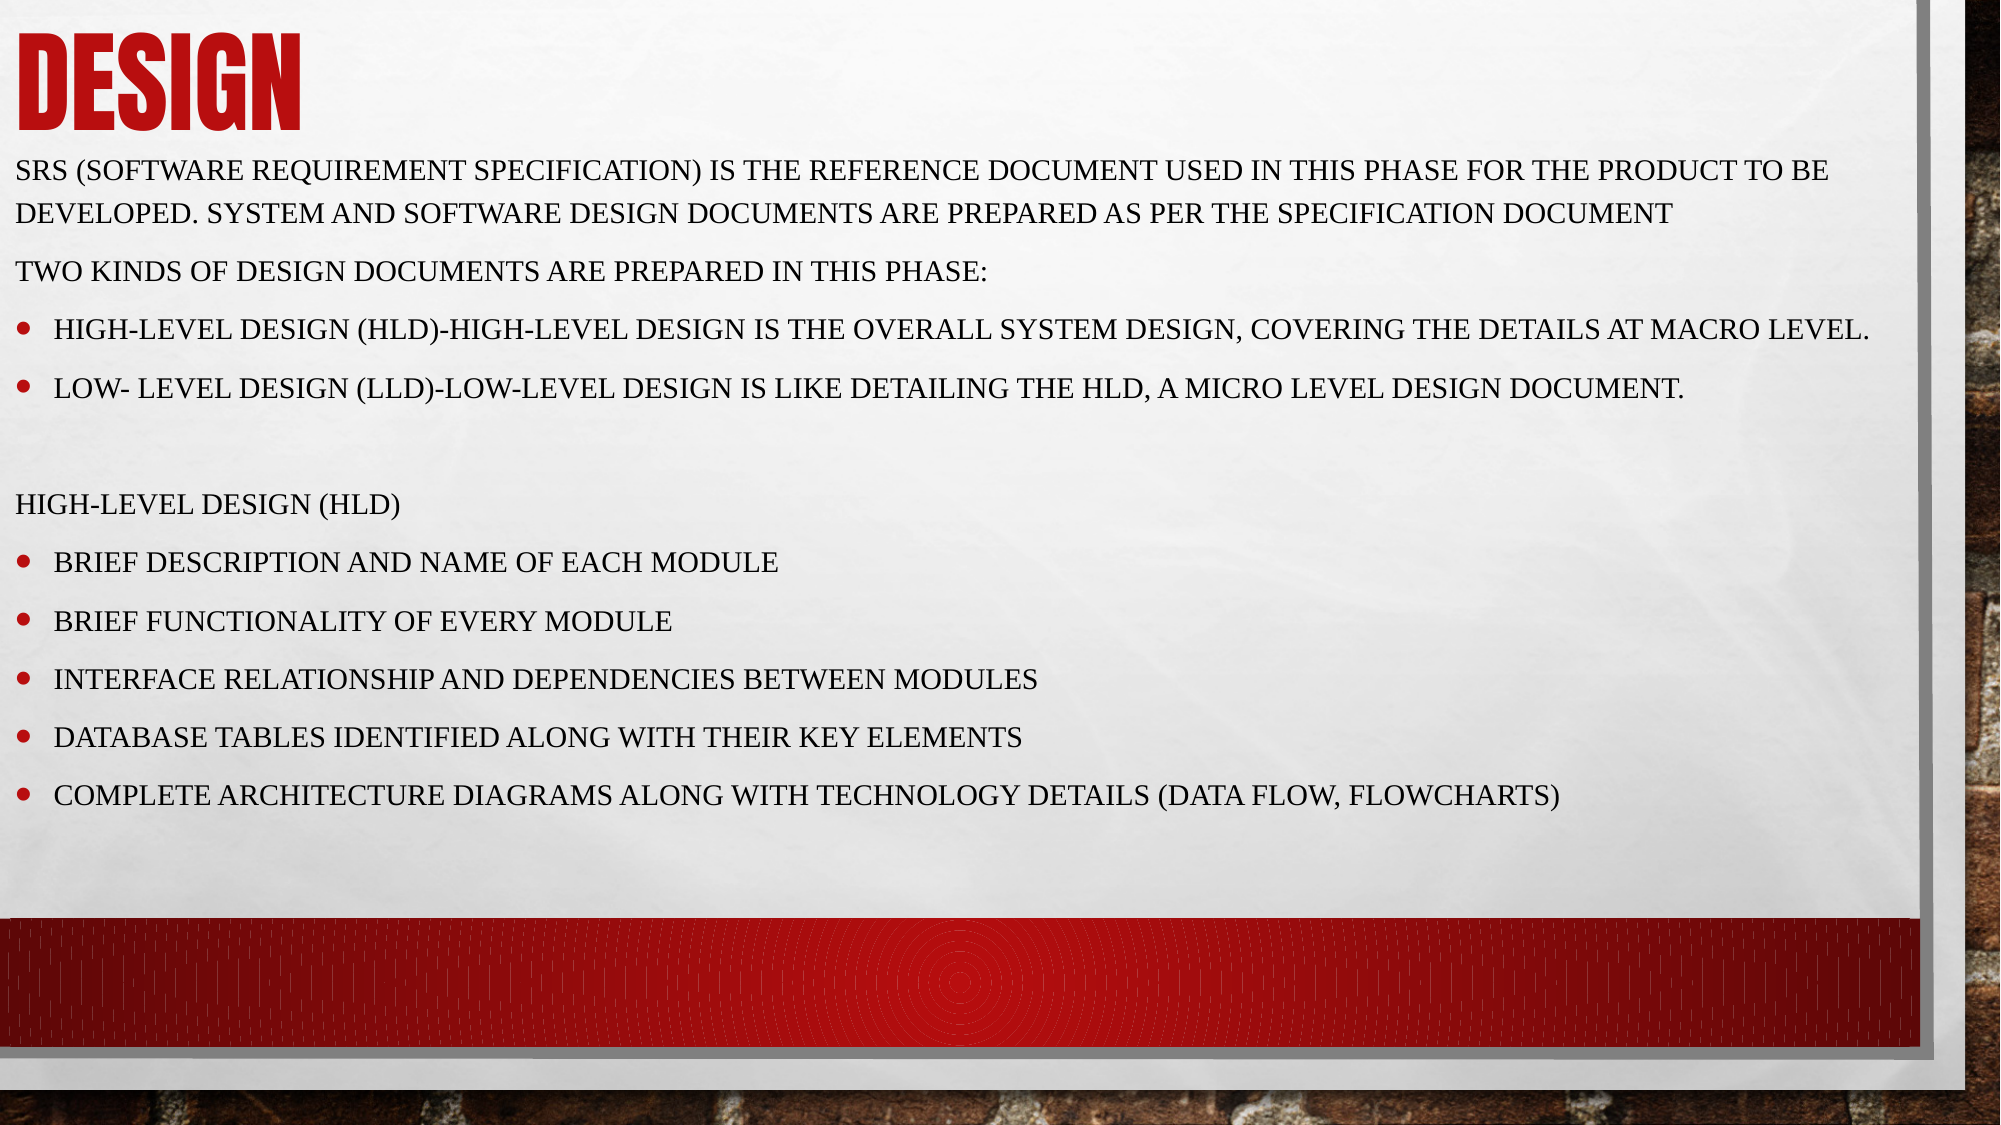

# DESIGN
SRS (Software Requirement Specification) is the reference document used in this phase for the product to be developed. System and software design documents are prepared as per the specification document
Two kinds of design documents are prepared in this phase:
High-Level Design (HLD)-High-level Design is the overall system design, covering the details at macro level.
Low- Level Design (LLD)-Low-Level Design is like detailing the HLD, a micro level design document.

High-Level Design (HLD)
Brief description and name of each module
BRIEF functionality of every module
Interface relationship and dependencies between modules
Database tables identified along with their key elements
Complete architecture diagrams along with technology details (data flow, flowcharts)